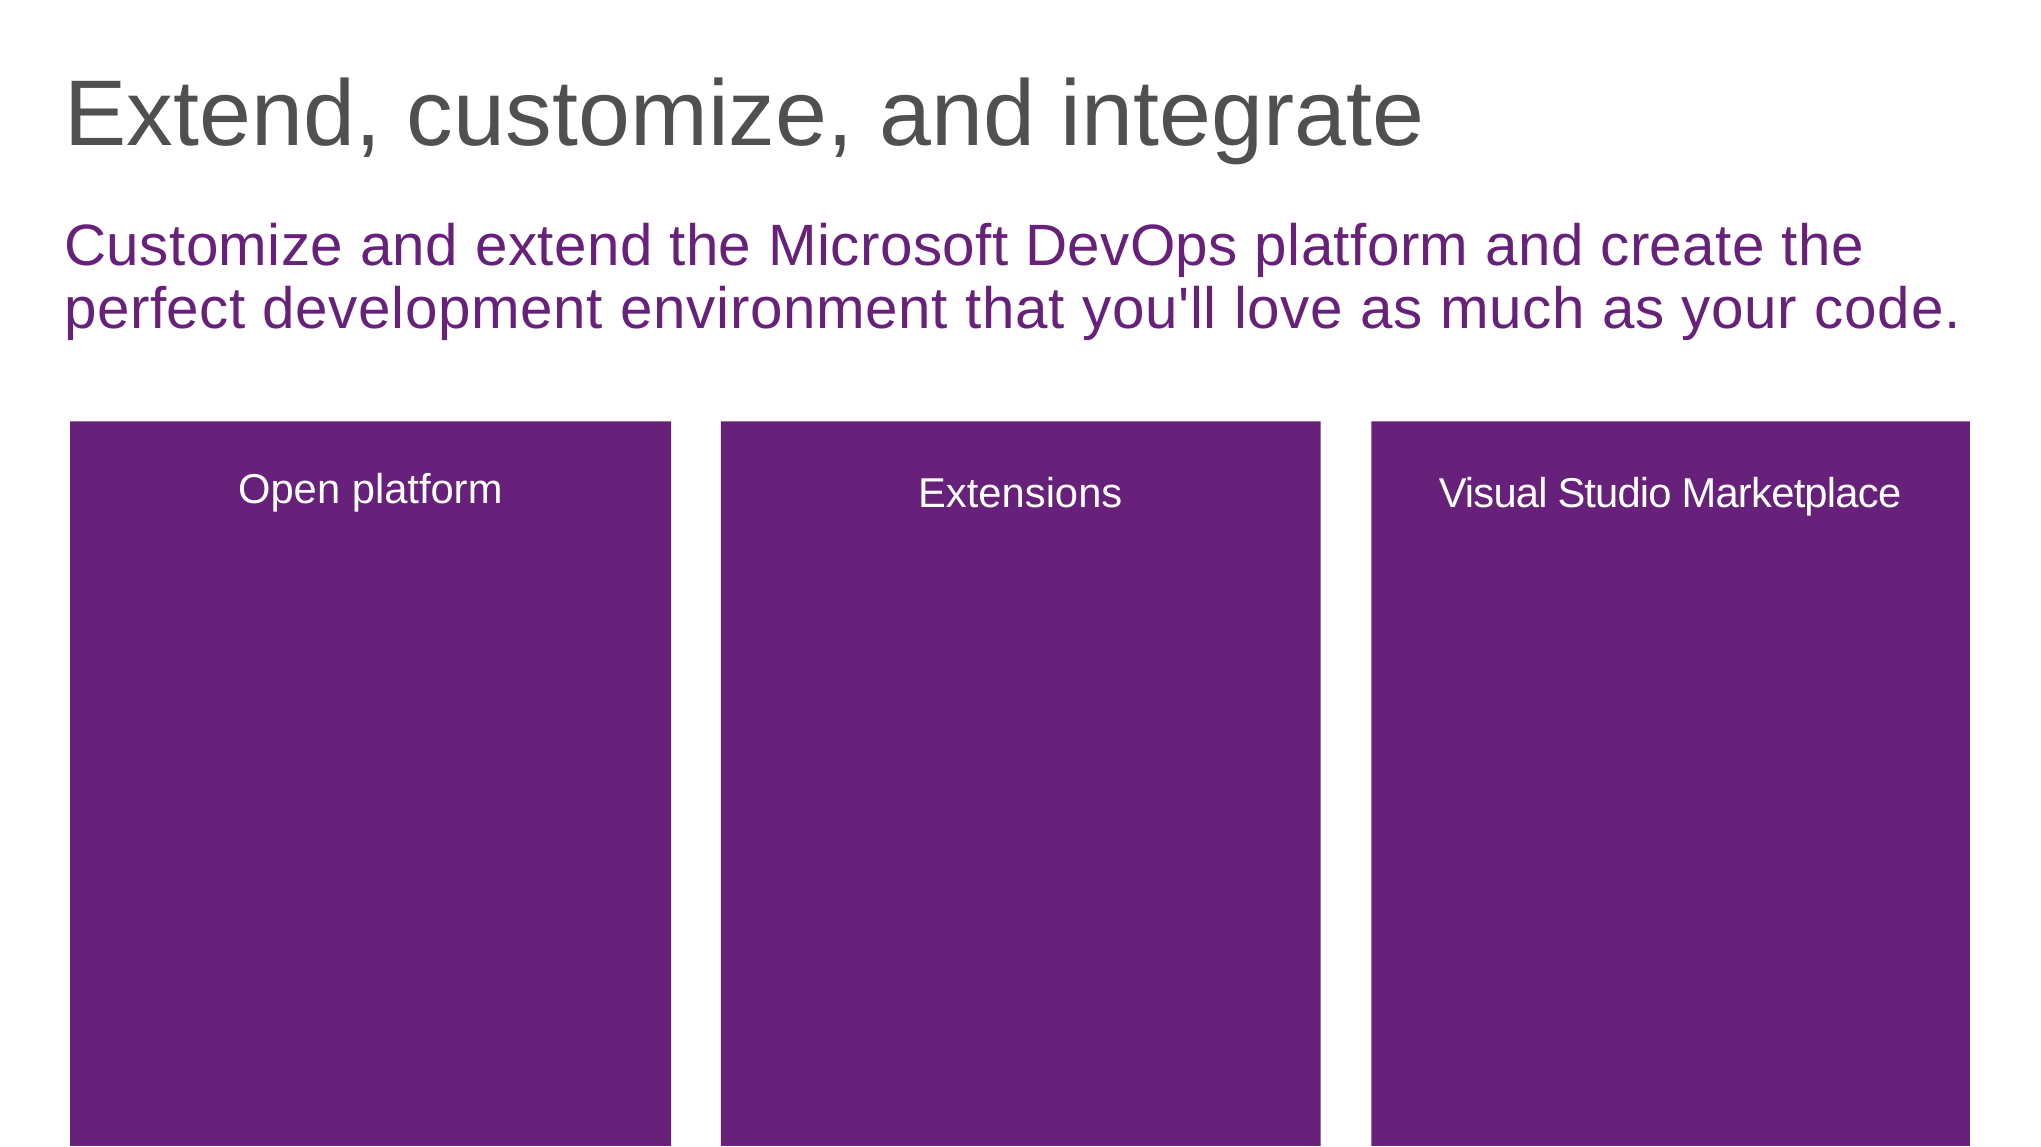

Extend, customize, and integrate
Customize and extend the Microsoft DevOps platform and create the perfect development environment that you'll love as much as your code.

Open platform
Extensions
Visual Studio Marketplace